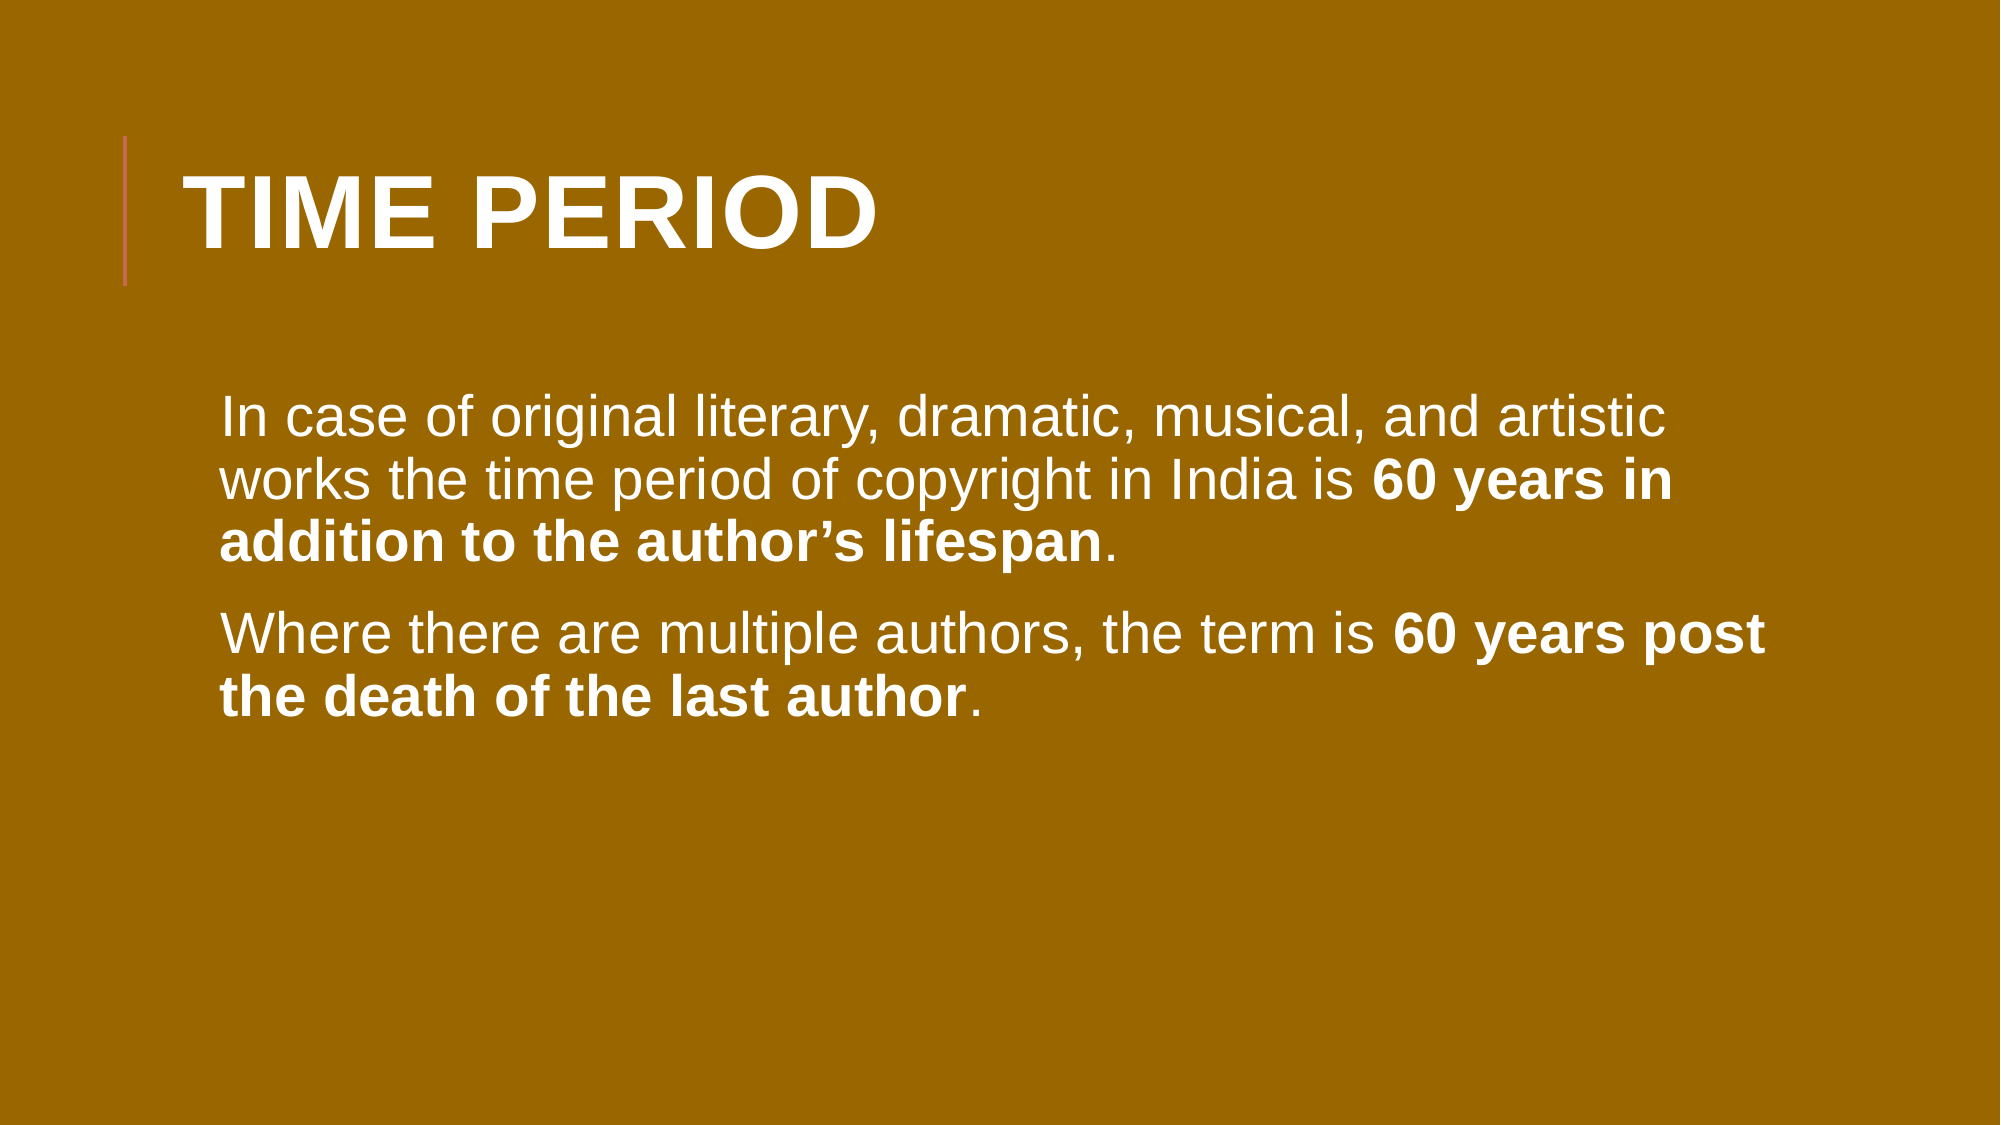

# Time Period
In case of original literary, dramatic, musical, and artistic works the time period of copyright in India is 60 years in addition to the author’s lifespan.
Where there are multiple authors, the term is 60 years post the death of the last author.